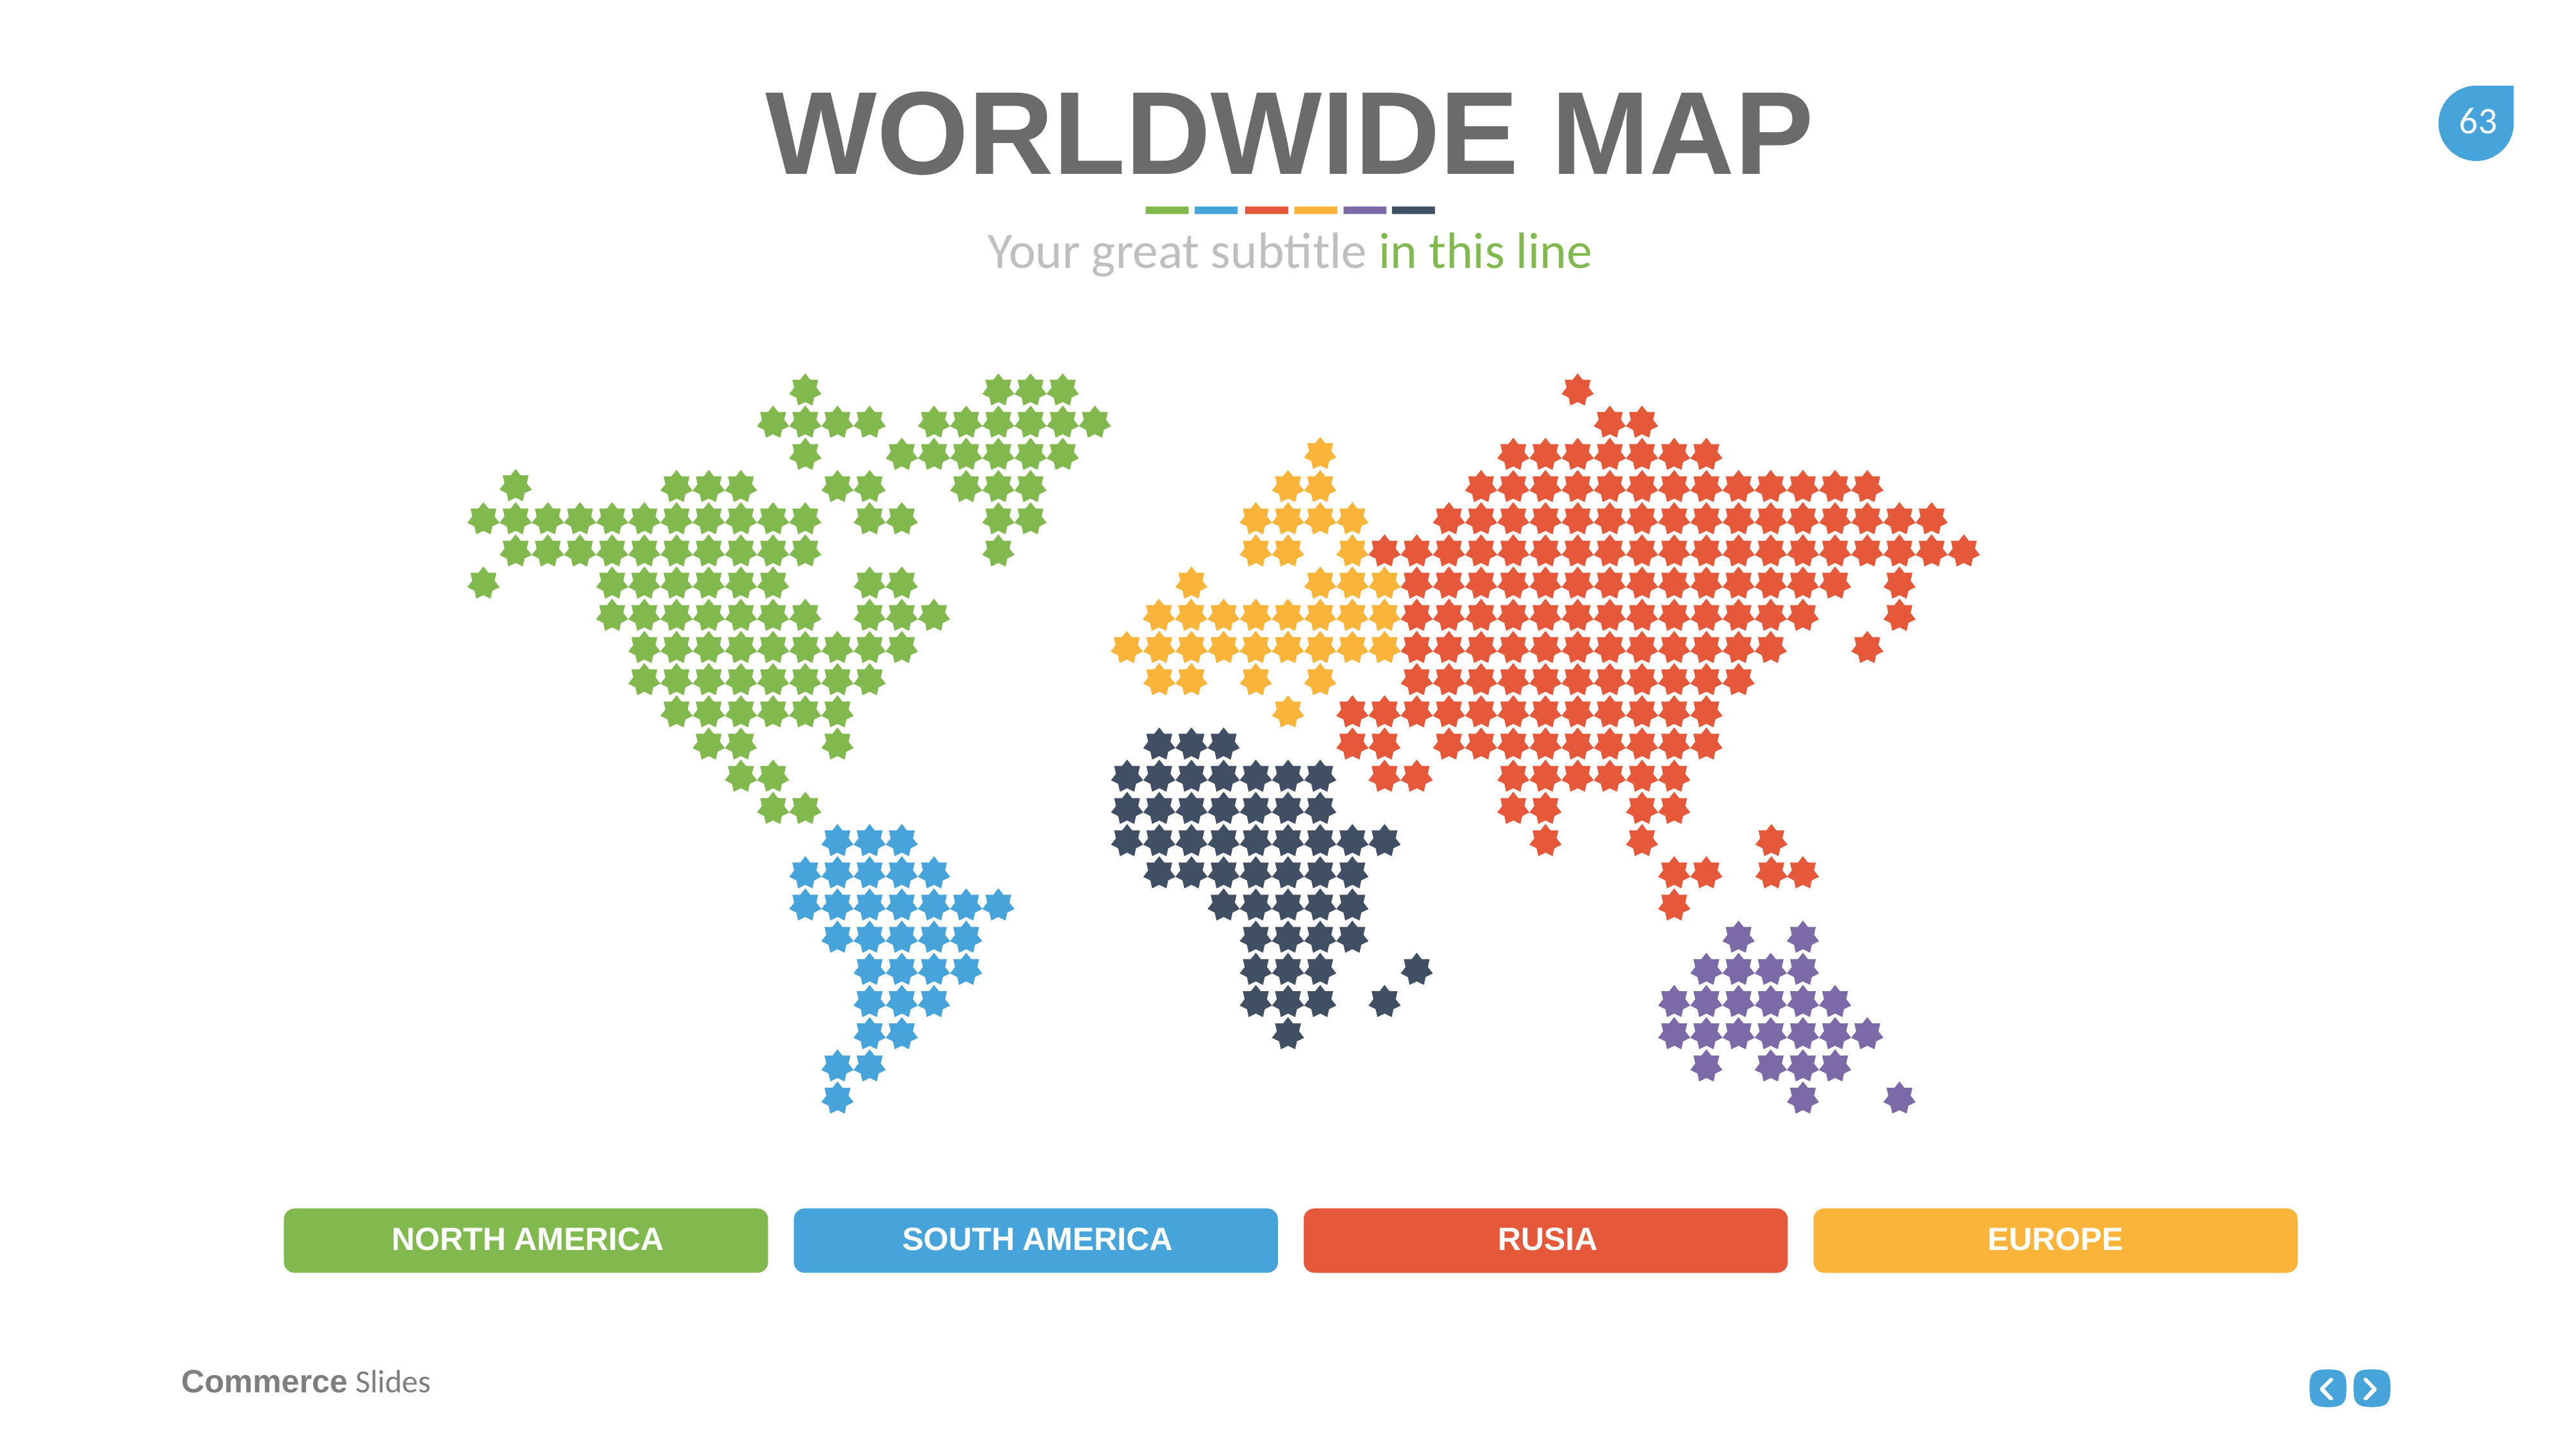

WORLDWIDE MAP

Your great subtitle in this line

NORTH AMERICA

SOUTH AMERICA

RUSIA

EUROPE